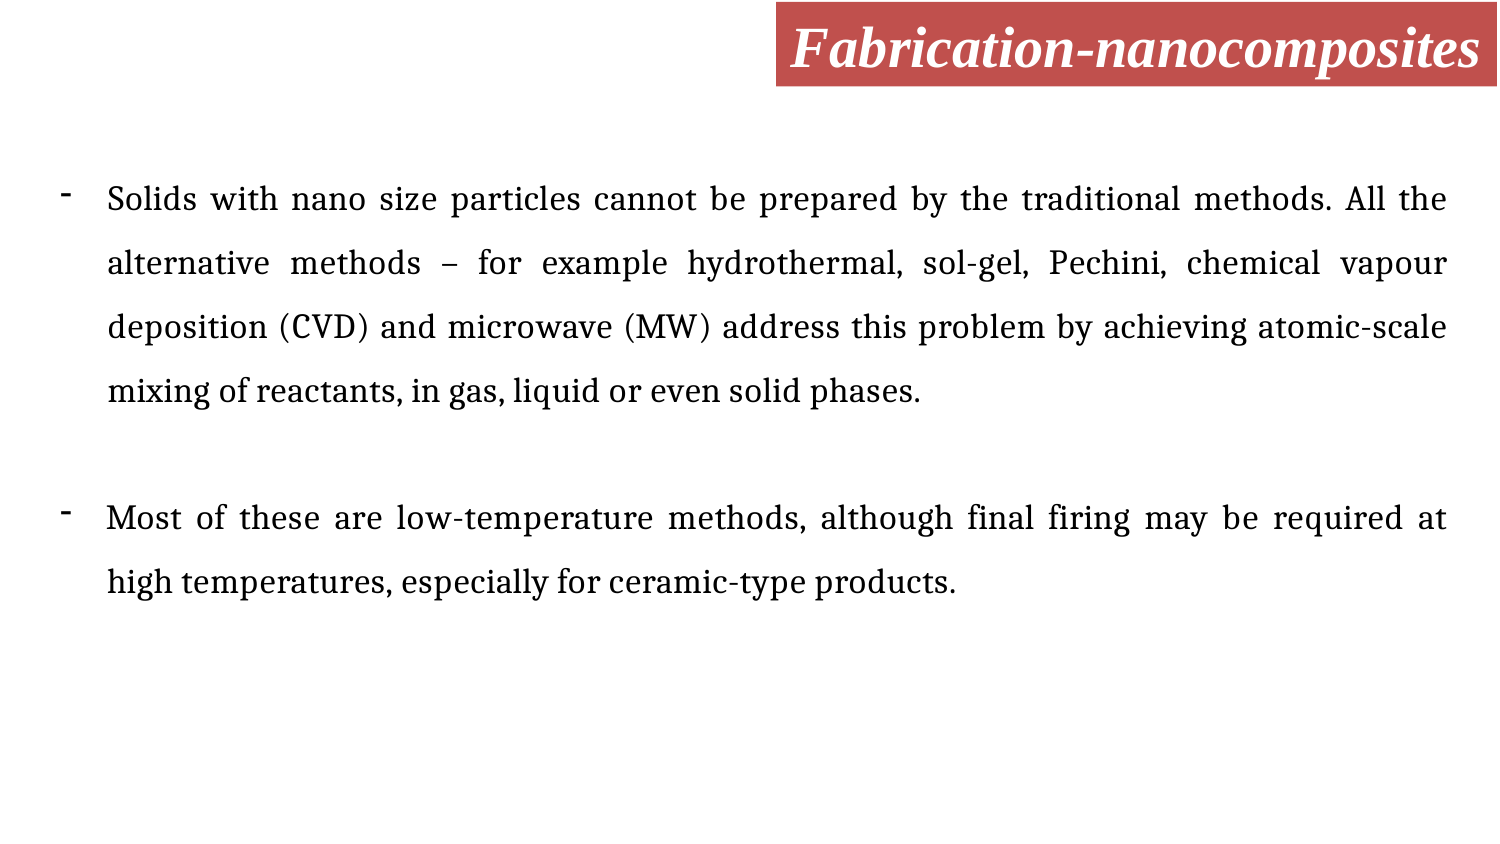

Fabrication-nanocomposites
Solids with nano size particles cannot be prepared by the traditional methods. All the alternative methods – for example hydrothermal, sol-gel, Pechini, chemical vapour deposition (CVD) and microwave (MW) address this problem by achieving atomic-scale mixing of reactants, in gas, liquid or even solid phases.

Most of these are low-temperature methods, although final firing may be required at high temperatures, especially for ceramic-type products.